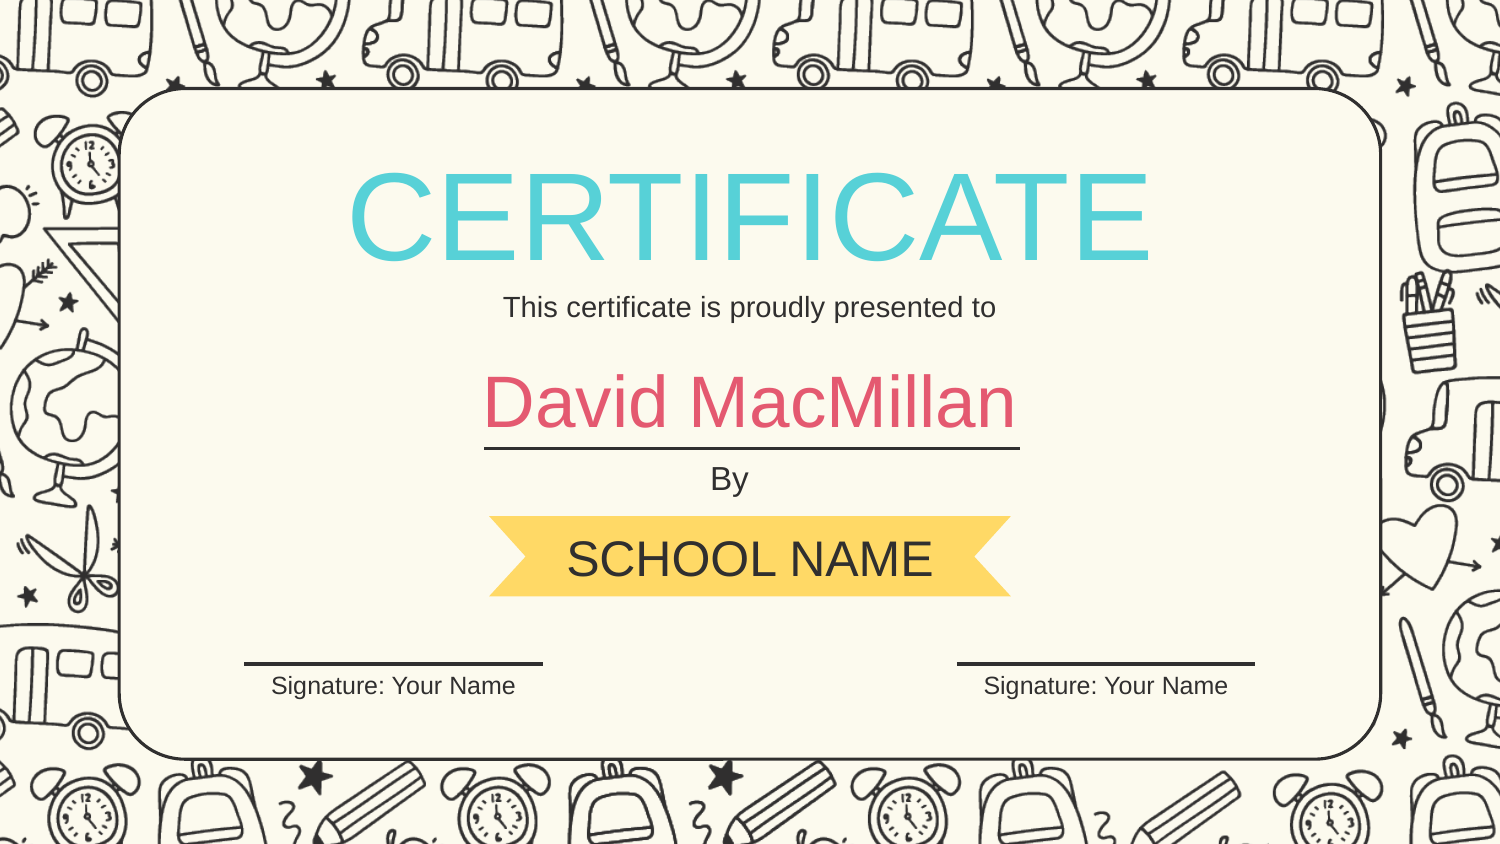

# CERTIFICATE
This certificate is proudly presented to
David MacMillan
By
SCHOOL NAME

Signature: Your Name
Signature: Your Name